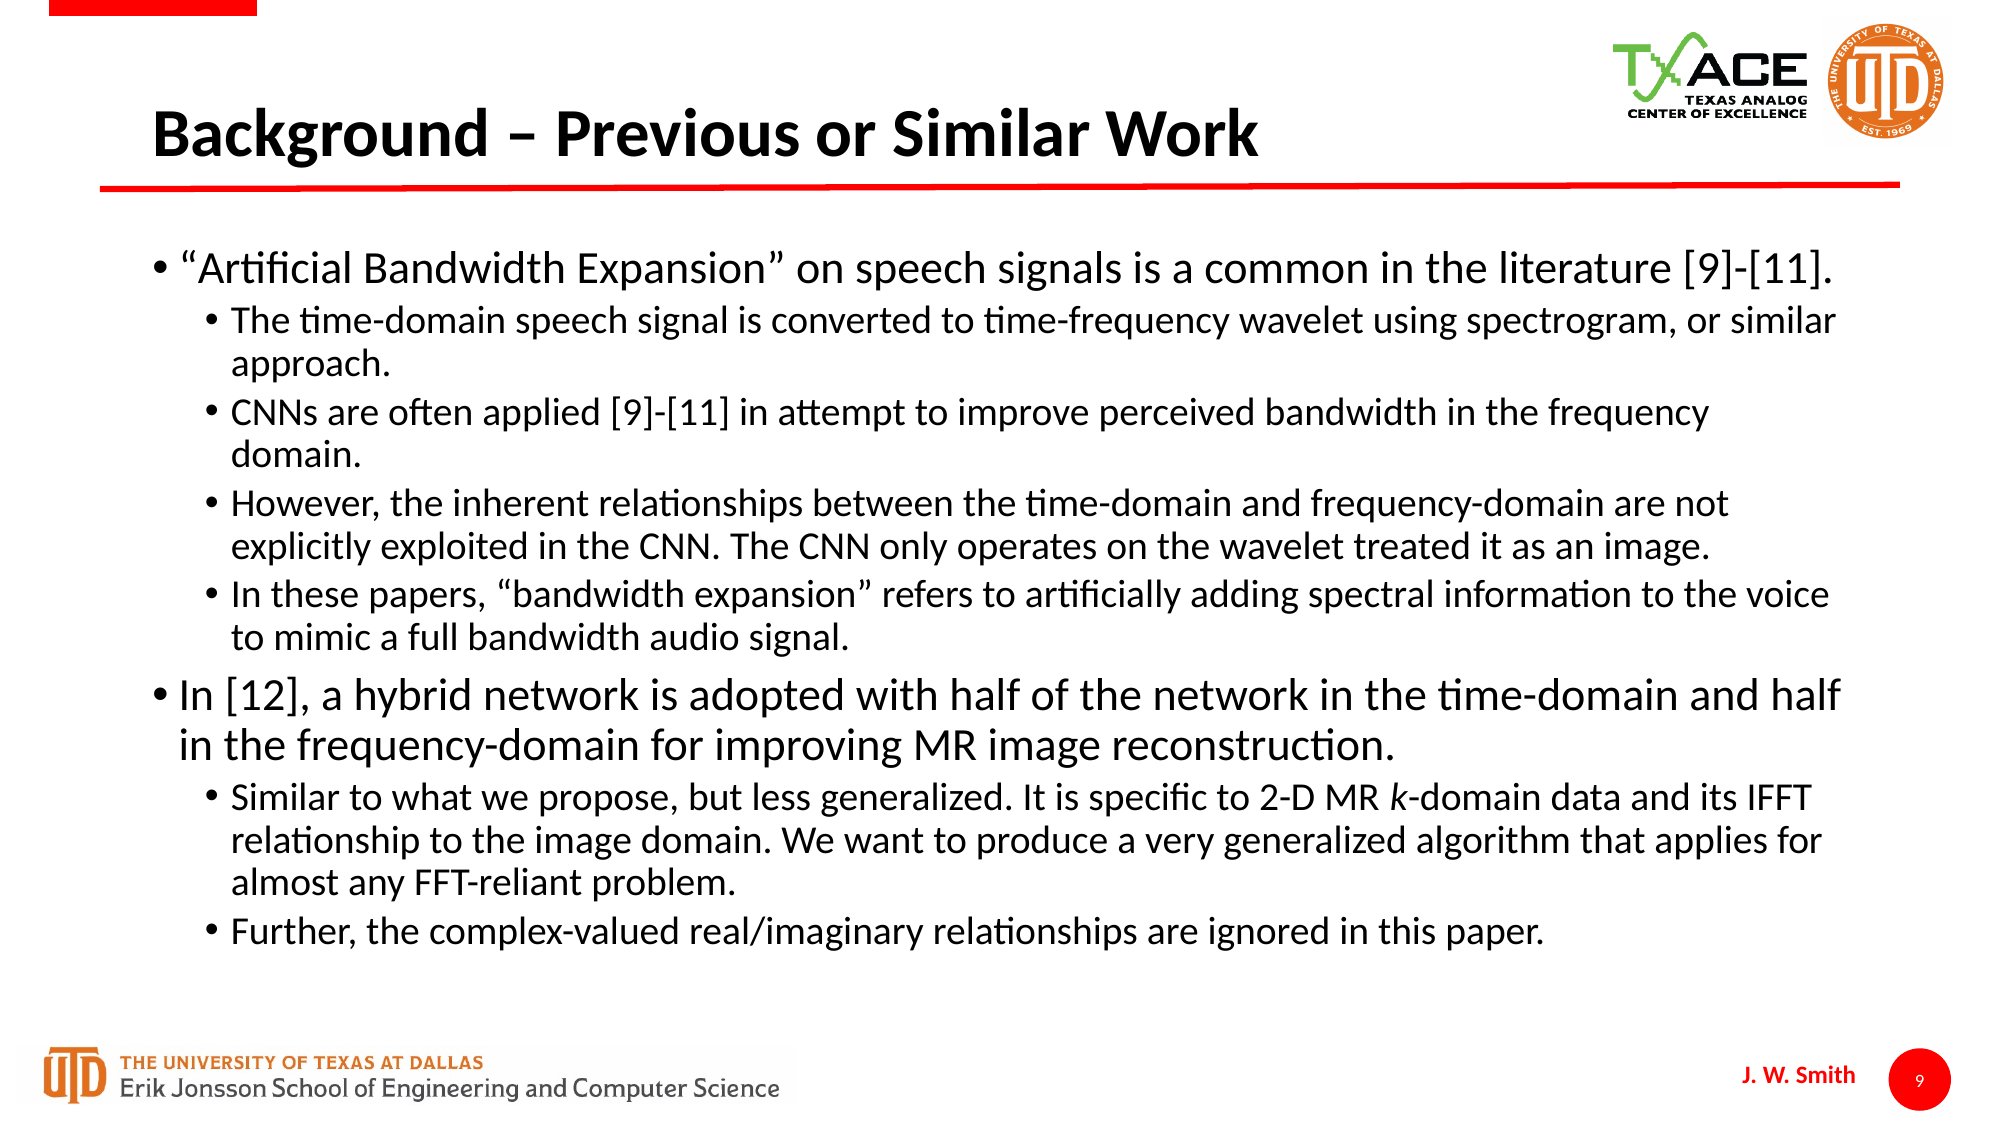

# Background – Previous or Similar Work
“Artificial Bandwidth Expansion” on speech signals is a common in the literature [9]-[11].
The time-domain speech signal is converted to time-frequency wavelet using spectrogram, or similar approach.
CNNs are often applied [9]-[11] in attempt to improve perceived bandwidth in the frequency domain.
However, the inherent relationships between the time-domain and frequency-domain are not explicitly exploited in the CNN. The CNN only operates on the wavelet treated it as an image.
In these papers, “bandwidth expansion” refers to artificially adding spectral information to the voice to mimic a full bandwidth audio signal.
In [12], a hybrid network is adopted with half of the network in the time-domain and half in the frequency-domain for improving MR image reconstruction.
Similar to what we propose, but less generalized. It is specific to 2-D MR k-domain data and its IFFT relationship to the image domain. We want to produce a very generalized algorithm that applies for almost any FFT-reliant problem.
Further, the complex-valued real/imaginary relationships are ignored in this paper.